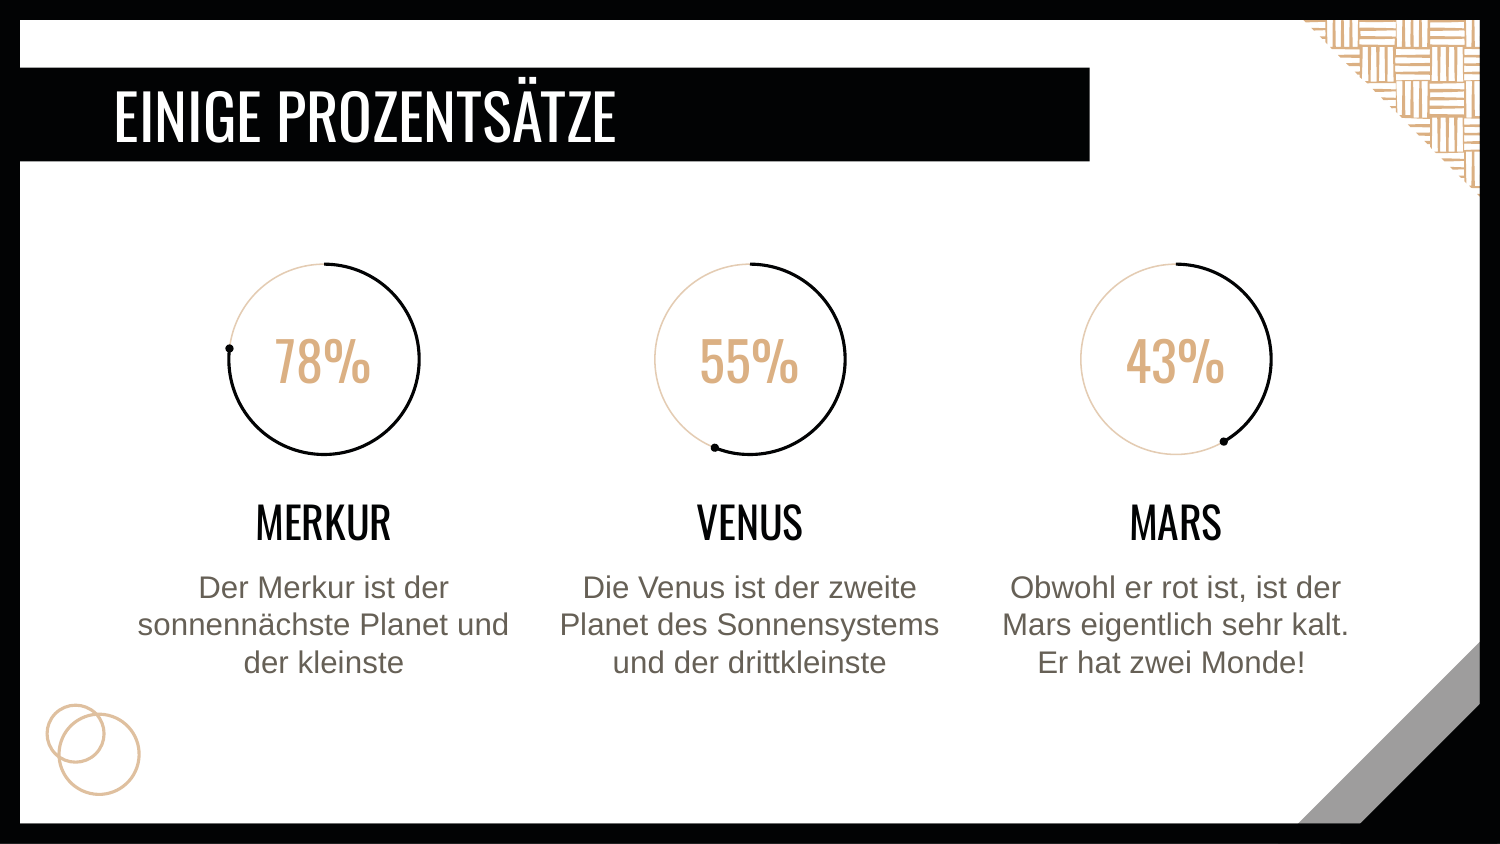

EINIGE PROZENTSÄTZE

78%
55%
43%
MERKUR
# VENUS
MARS
Der Merkur ist der sonnennächste Planet und der kleinste
Die Venus ist der zweite Planet des Sonnensystems und der drittkleinste
Obwohl er rot ist, ist der Mars eigentlich sehr kalt. Er hat zwei Monde!